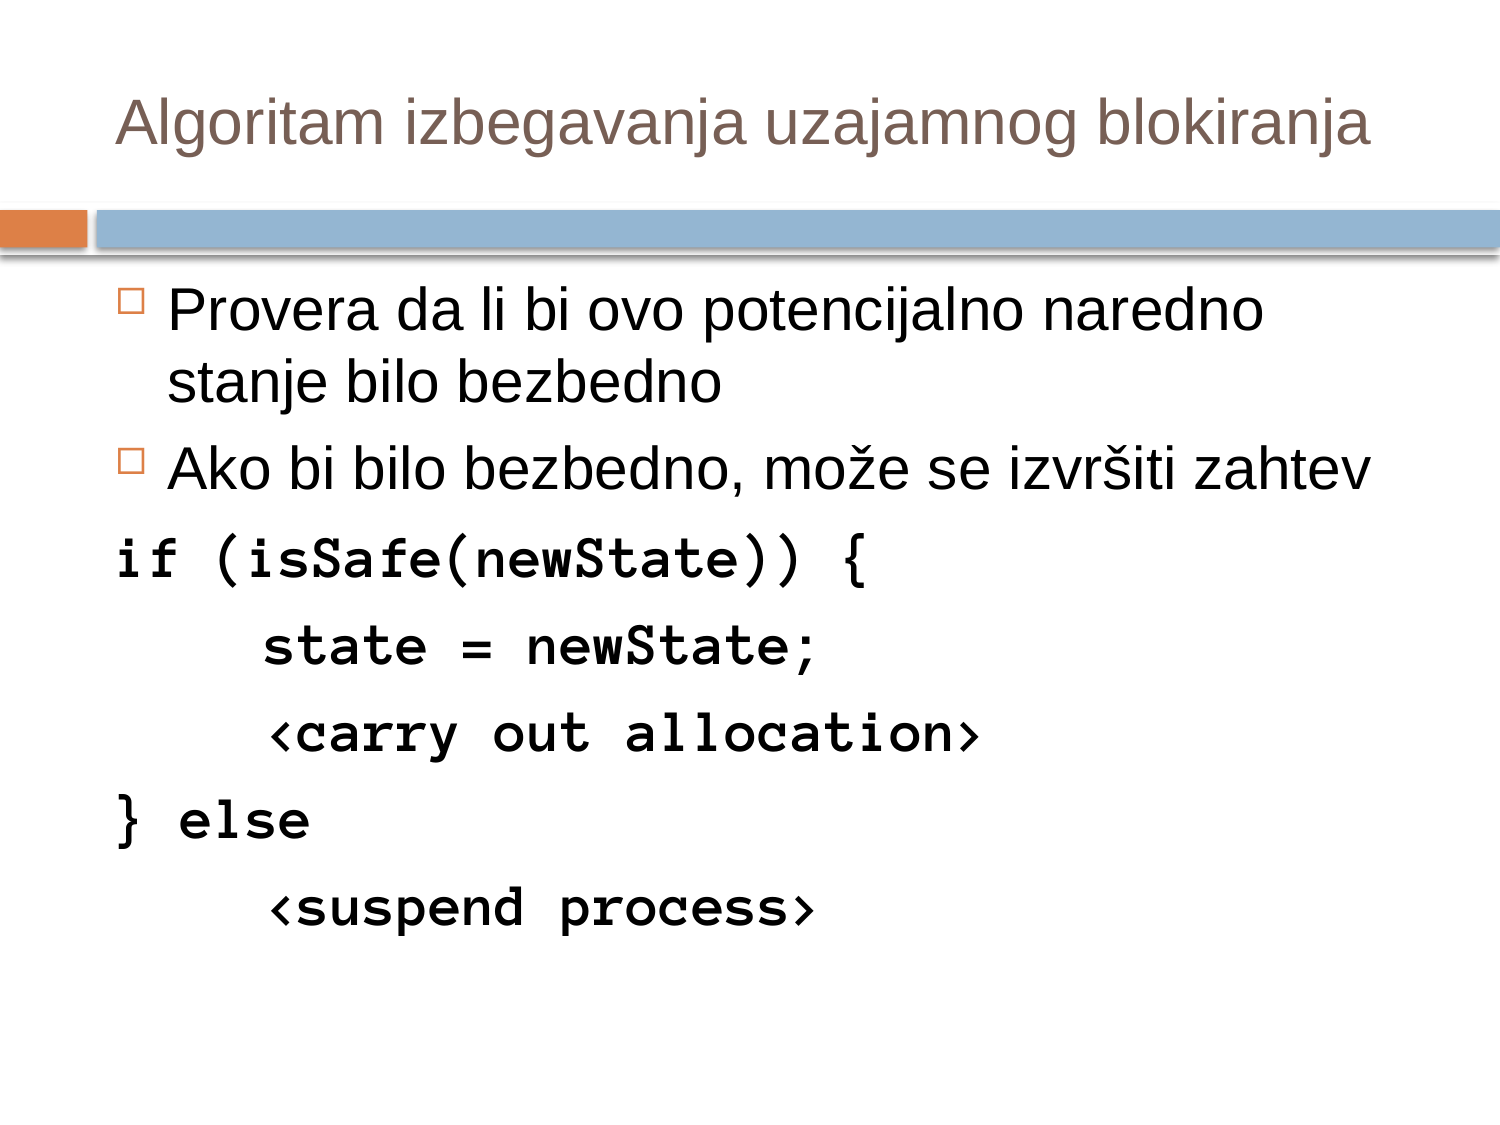

# Algoritam izbegavanja uzajamnog blokiranja
Provera da li bi ovo potencijalno naredno stanje bilo bezbedno
Ako bi bilo bezbedno, može se izvršiti zahtev
if (isSafe(newState)) {
	state = newState;
	<carry out allocation>
} else
	<suspend process>